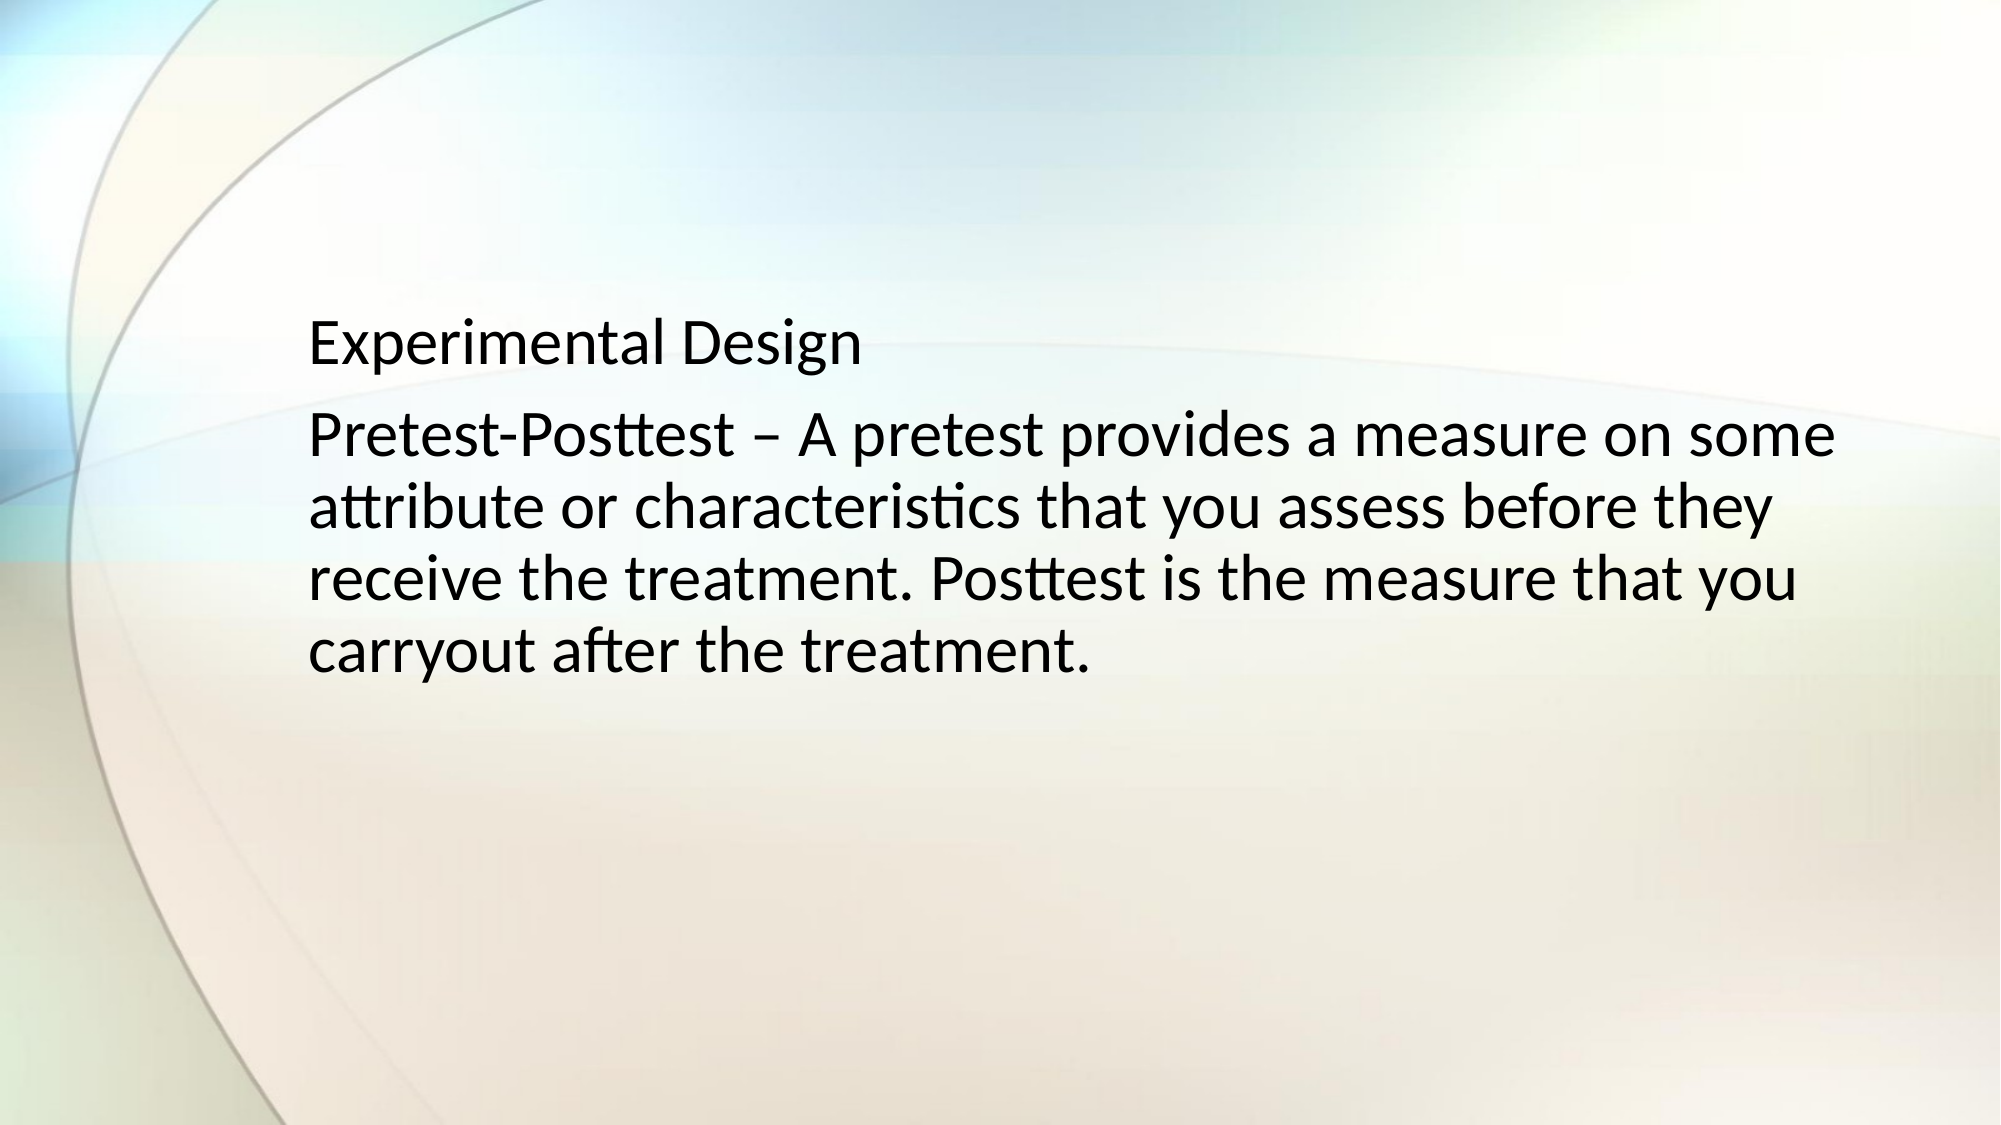

#
Experimental Design
Pretest-Posttest – A pretest provides a measure on some attribute or characteristics that you assess before they receive the treatment. Posttest is the measure that you carryout after the treatment.